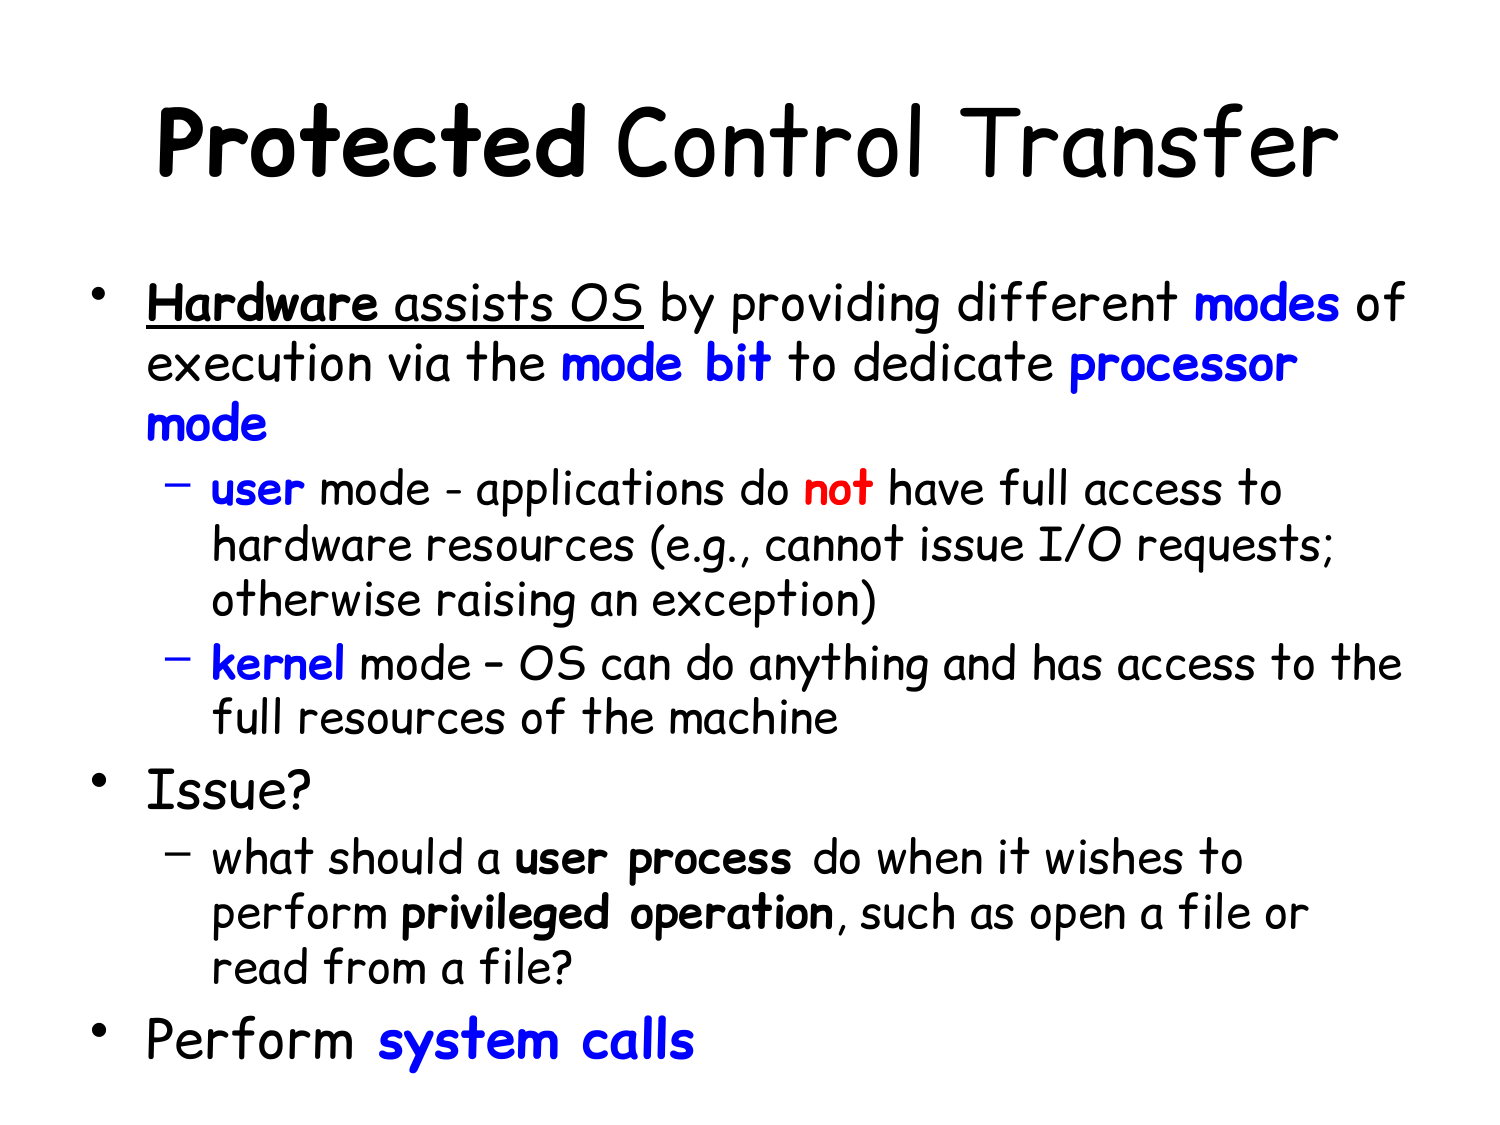

# Protected Control Transfer
Hardware assists OS by providing different modes of execution via the mode bit to dedicate processor mode
user mode - applications do not have full access to hardware resources (e.g., cannot issue I/O requests; otherwise raising an exception)
kernel mode – OS can do anything and has access to the full resources of the machine
Issue?
what should a user process do when it wishes to perform privileged operation, such as open a file or read from a file?
Perform system calls